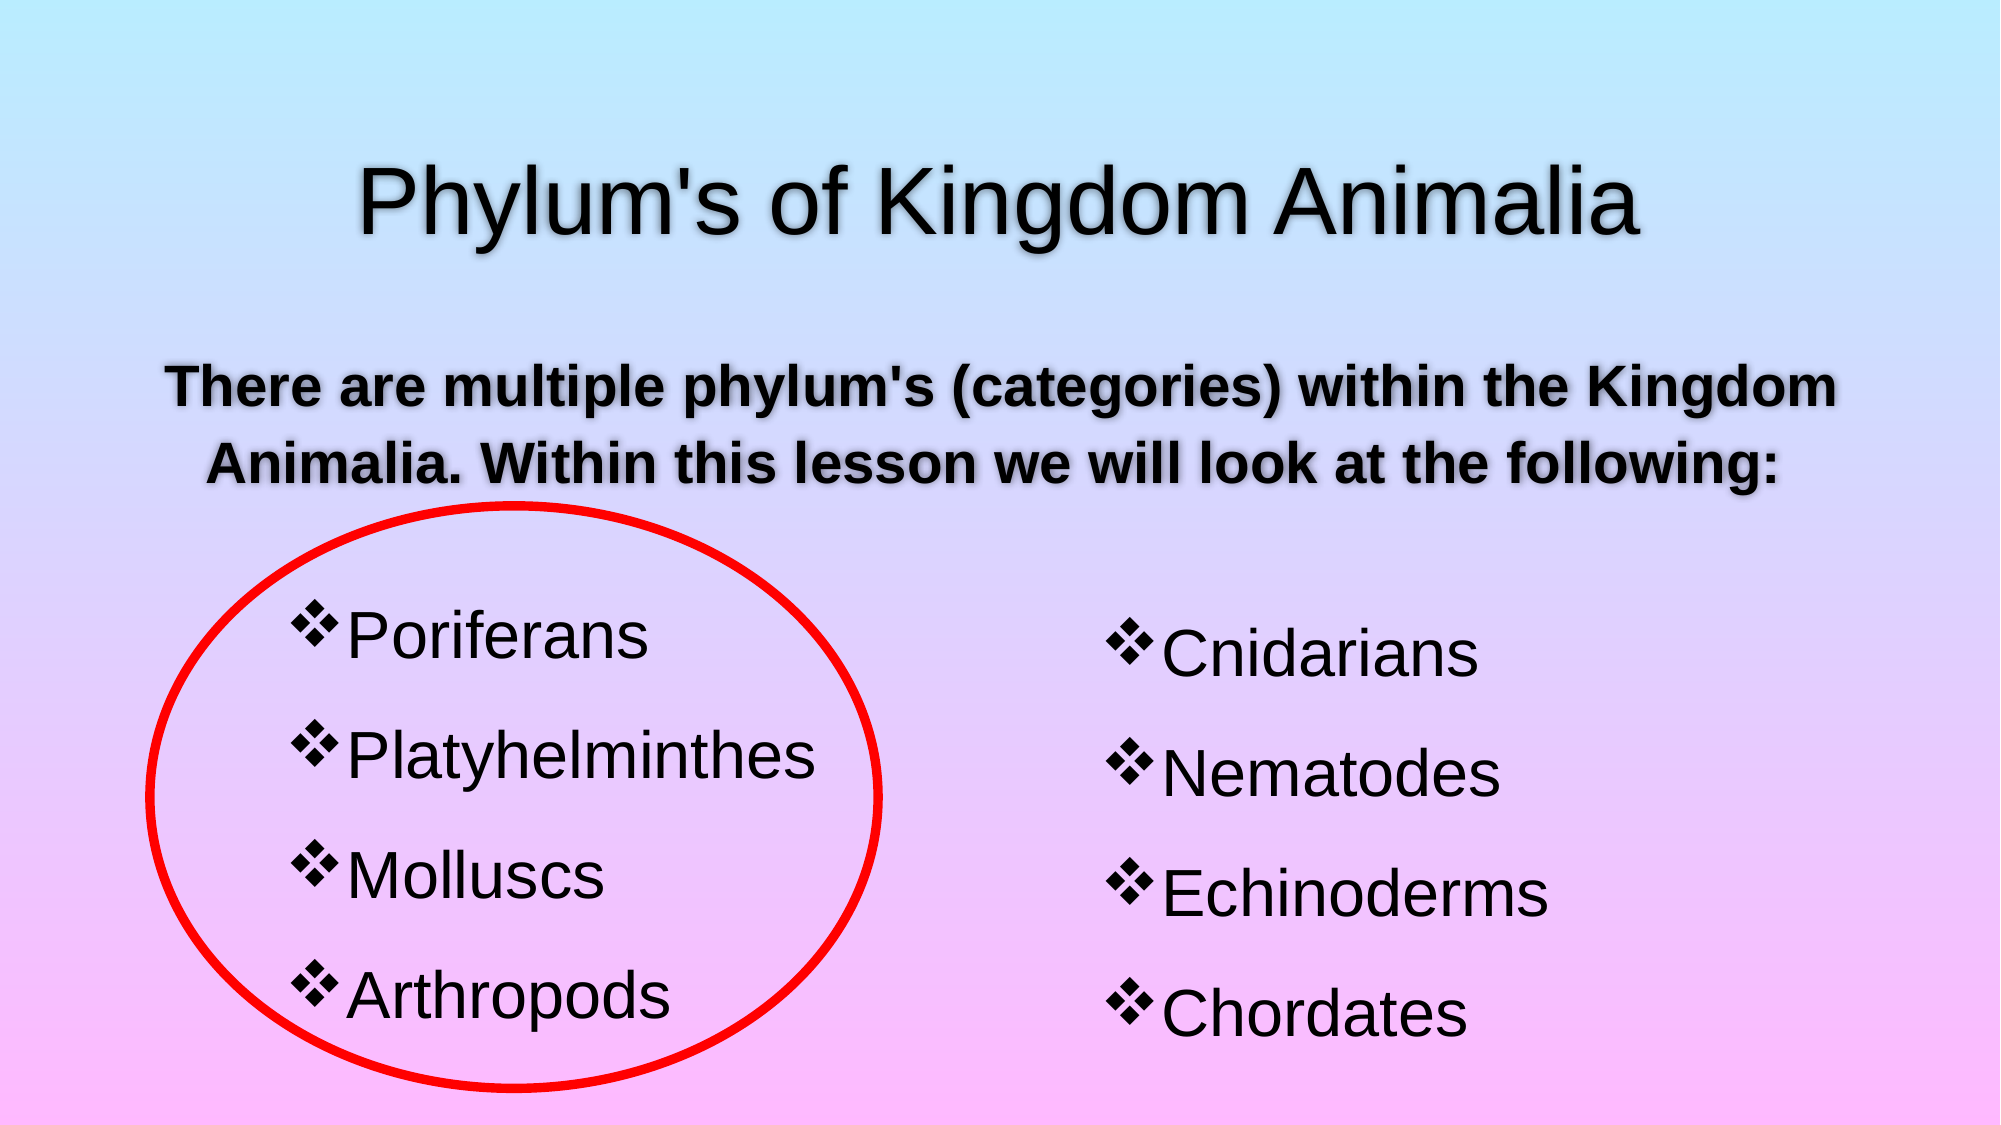

# Phylum's of Kingdom Animalia
There are multiple phylum's (categories) within the Kingdom Animalia. Within this lesson we will look at the following:

Poriferans
Platyhelminthes
Molluscs
Arthropods
Cnidarians
Nematodes
Echinoderms
Chordates